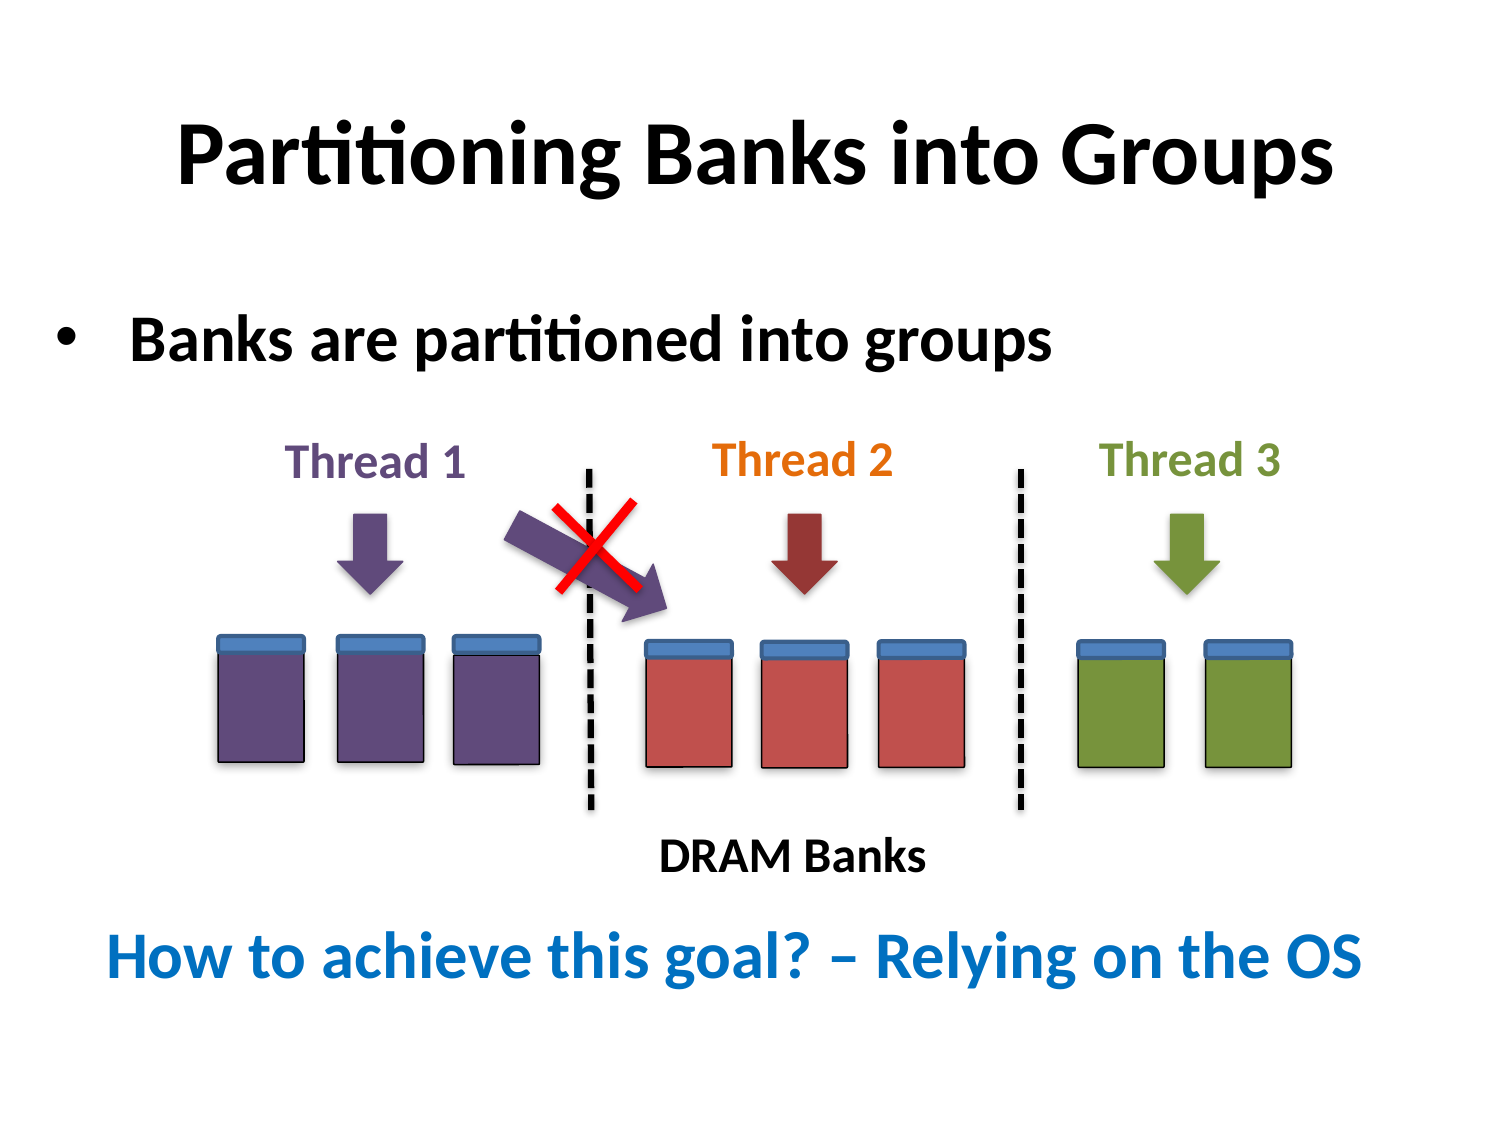

Partitioning Banks into Groups
Banks are partitioned into groups
Thread 2
Thread 3
Thread 1

DRAM Banks
How to achieve this goal? – Relying on the OS